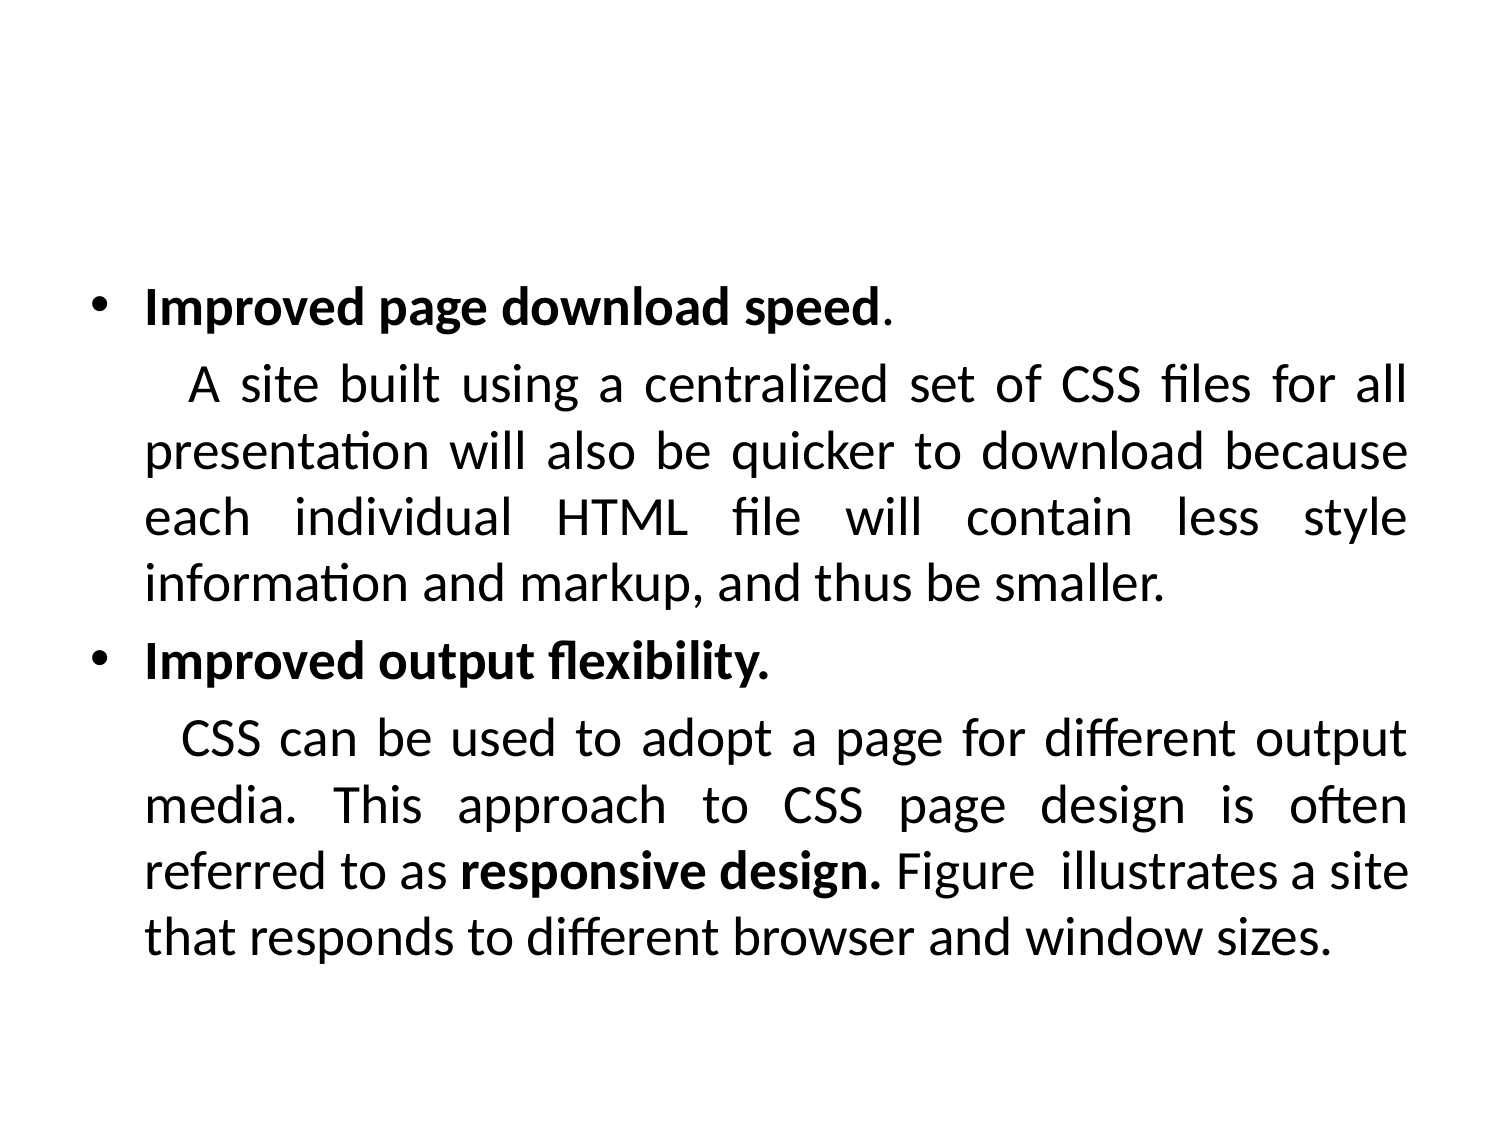

#
Improved page download speed.
     A site built using a centralized set of CSS files for all presentation will also be quicker to download because each individual HTML file will contain less style information and markup, and thus be smaller.
Improved output flexibility.
     CSS can be used to adopt a page for different output media. This approach to CSS page design is often referred to as responsive design. Figure  illustrates a site that responds to different browser and window sizes.